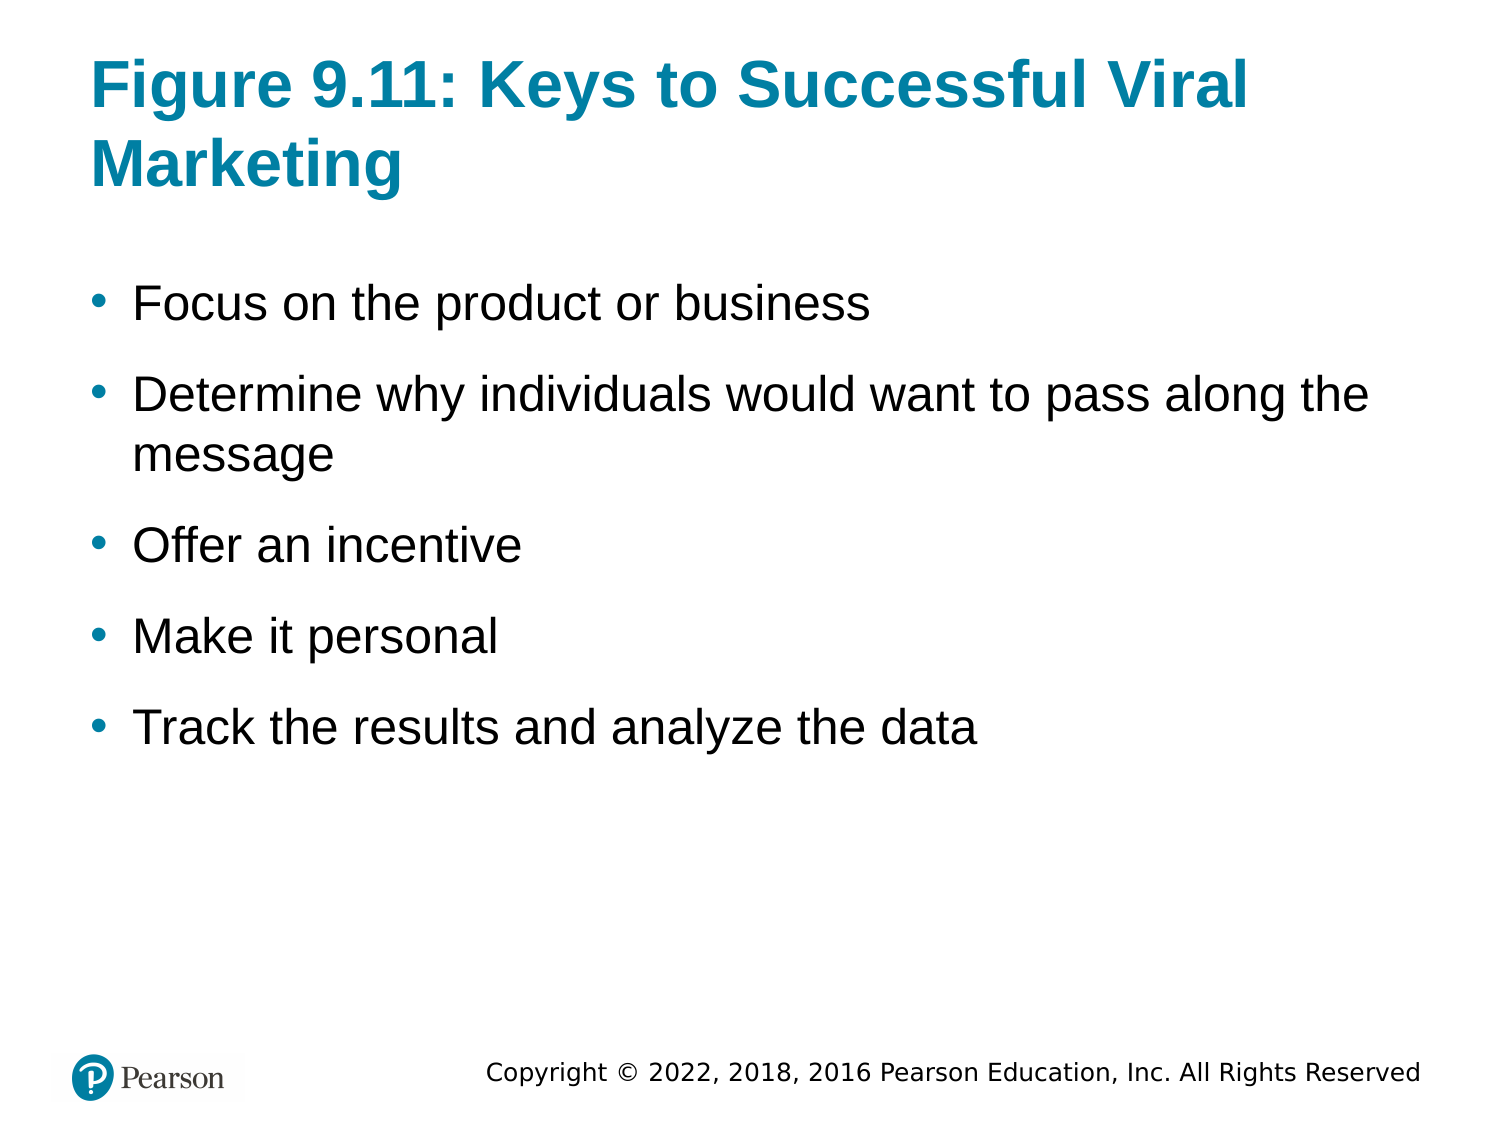

# Figure 9.11: Keys to Successful Viral Marketing
Focus on the product or business
Determine why individuals would want to pass along the message
Offer an incentive
Make it personal
Track the results and analyze the data